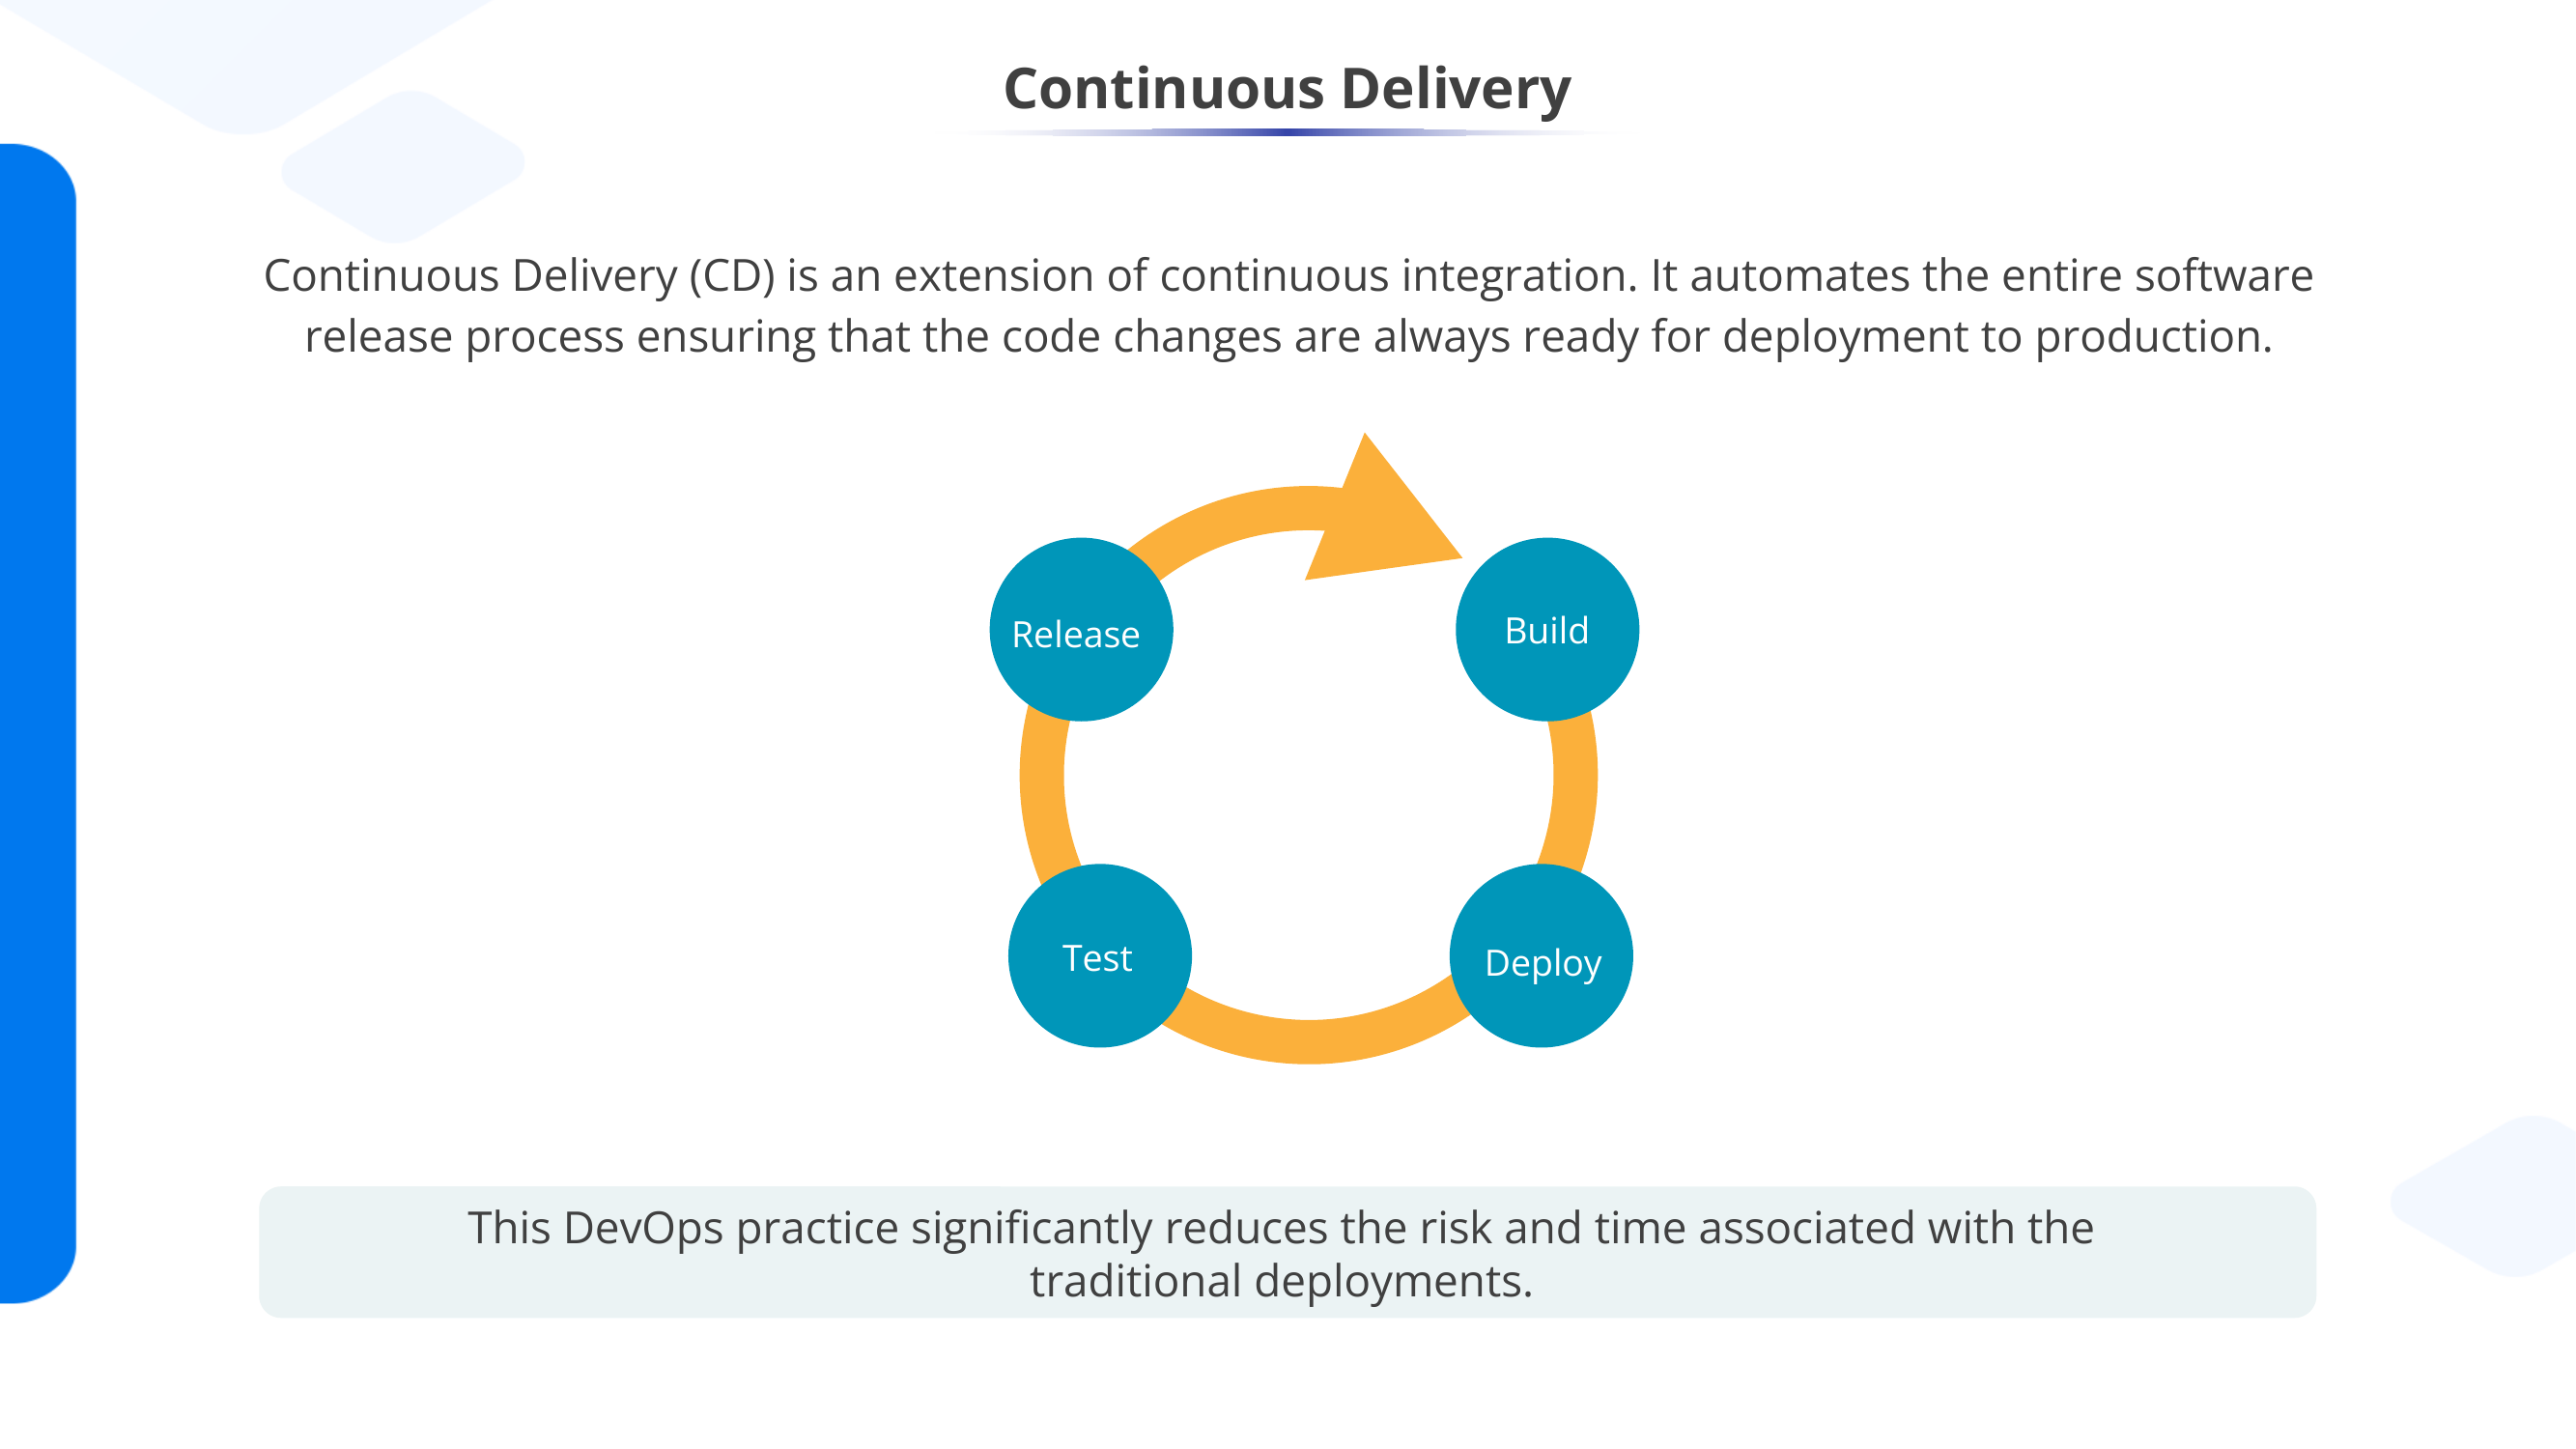

# Continuous Delivery

Continuous Delivery (CD) is an extension of continuous integration. It automates the entire software release process ensuring that the code changes are always ready for deployment to production.

Build
Release

Test
Deploy
This DevOps practice significantly reduces the risk and time associated with the
traditional deployments.